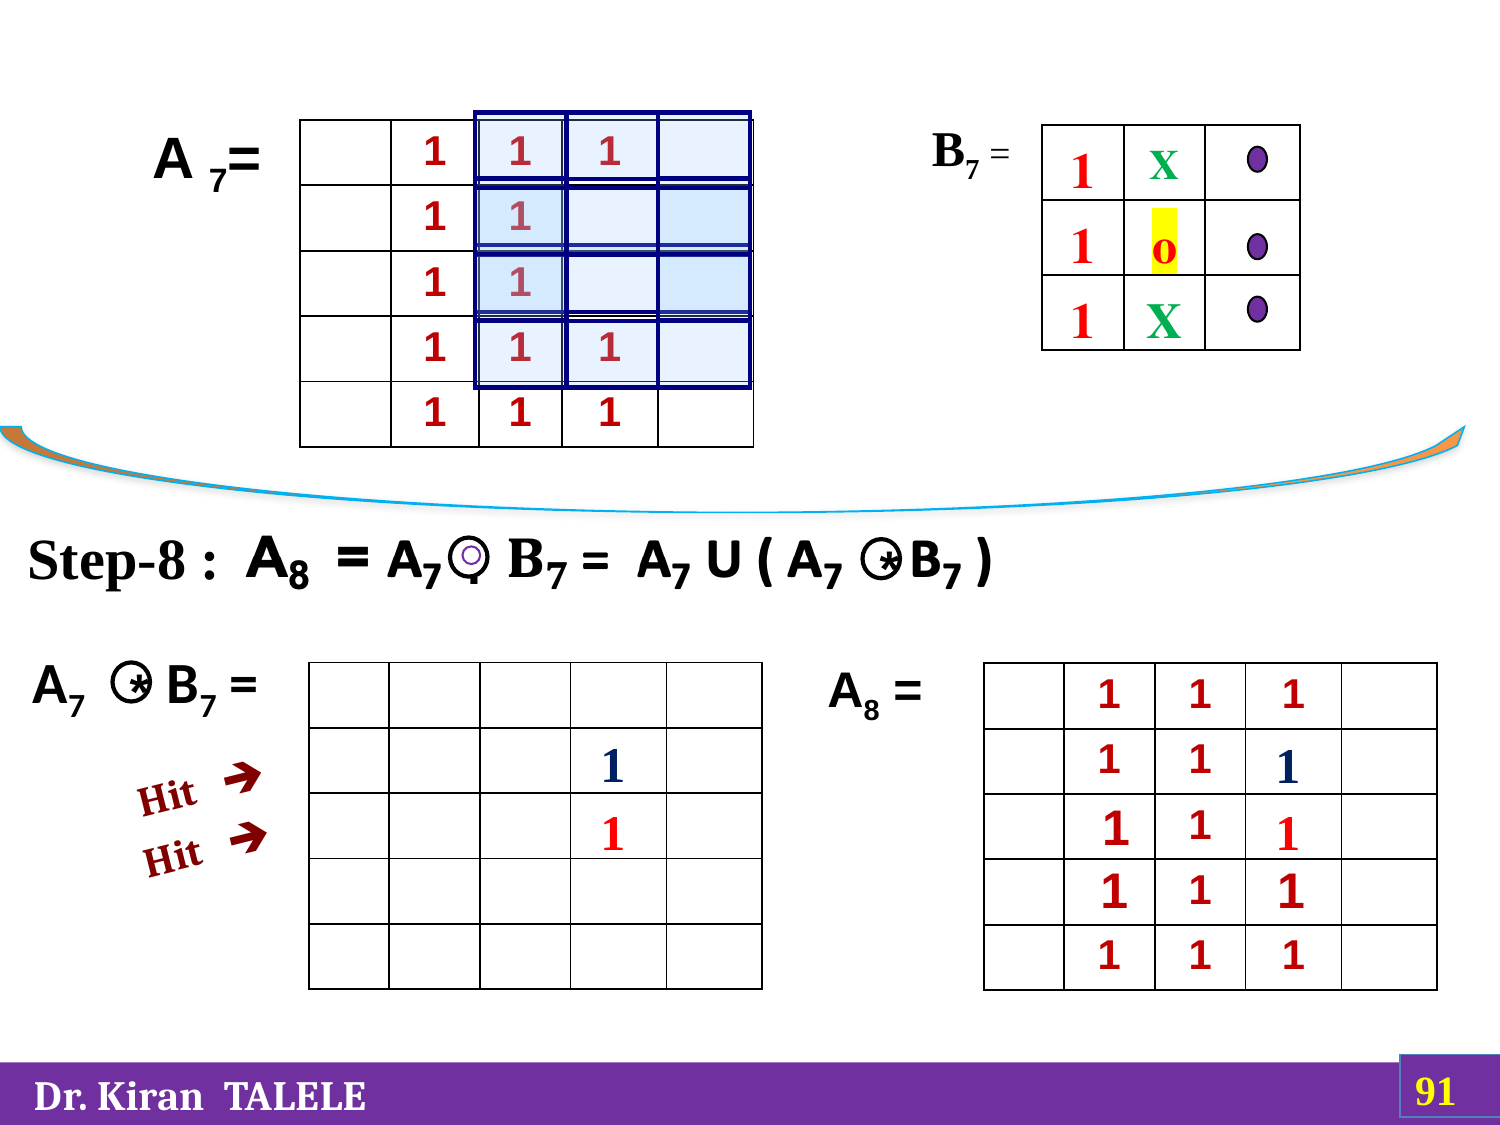

B7 =
A 7=

|  | 1 | 1 | 1 |  |
| --- | --- | --- | --- | --- |
|  | 1 | 1 |  |  |
|  | 1 | 1 |  |  |
|  | 1 | 1 | 1 |  |
|  | 1 | 1 | 1 |  |
| 1 | X |  |
| --- | --- | --- |
| 1 | o |  |
| 1 | X |  |

Step-8 :

*

.

A7       B7 =
A8 =

*
|  |  |  |  |  |
| --- | --- | --- | --- | --- |
|  |  |  |  |  |
|  |  |  |  |  |
|  |  |  |  |  |
|  |  |  |  |  |
|  | 1 | 1 | 1 |  |
| --- | --- | --- | --- | --- |
|  | 1 | 1 |  |  |
|  |  | 1 |  |  |
|  |  | 1 |  |  |
|  | 1 | 1 | 1 |  |
 1
 1
 Hit   🡺
 1
 1
 1
 Hit   🡺
 1
 1
91
  Dr. Kiran  TALELE